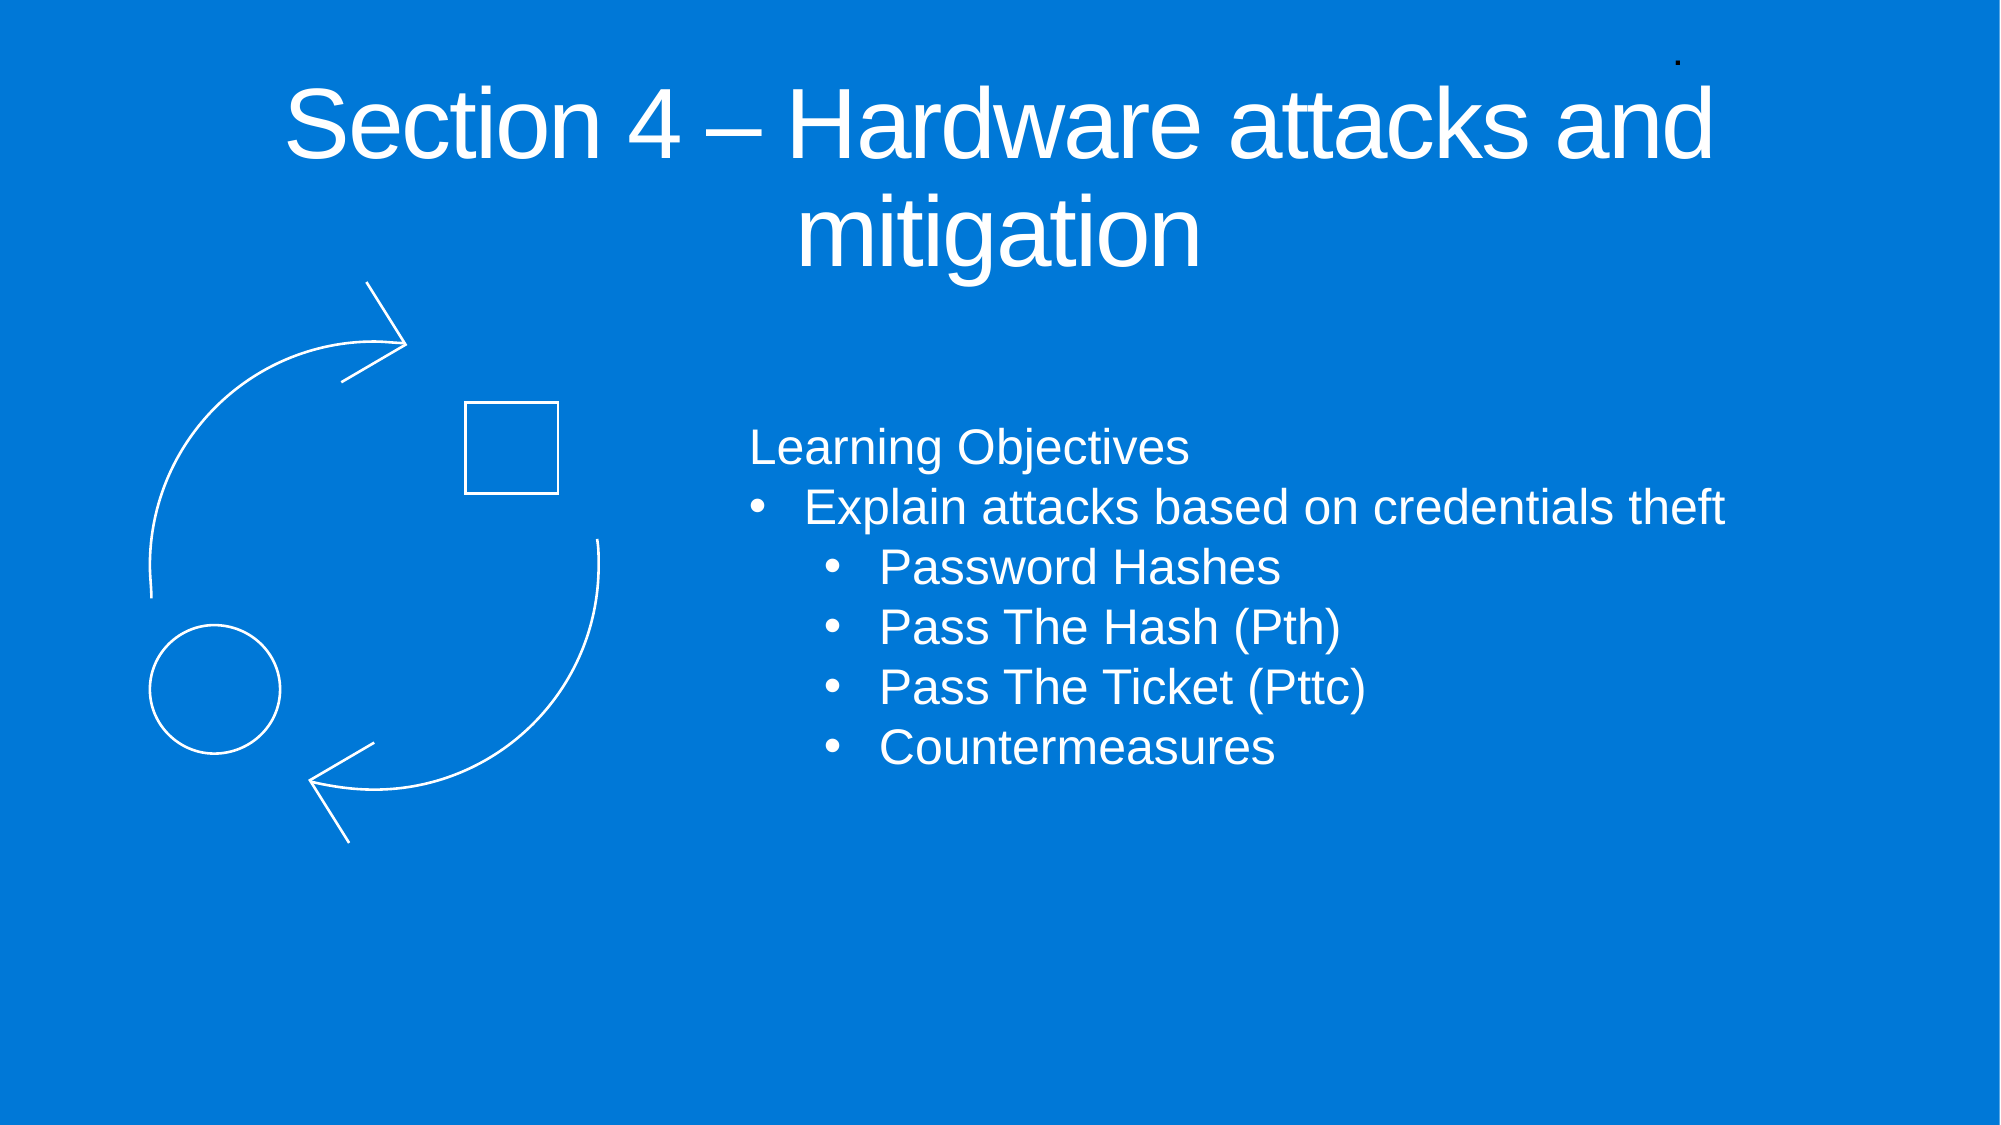

.
Section 4 – Hardware attacks and mitigation

Learning Objectives
Explain attacks based on credentials theft
Password Hashes
Pass The Hash (Pth)
Pass The Ticket (Pttc)
Countermeasures